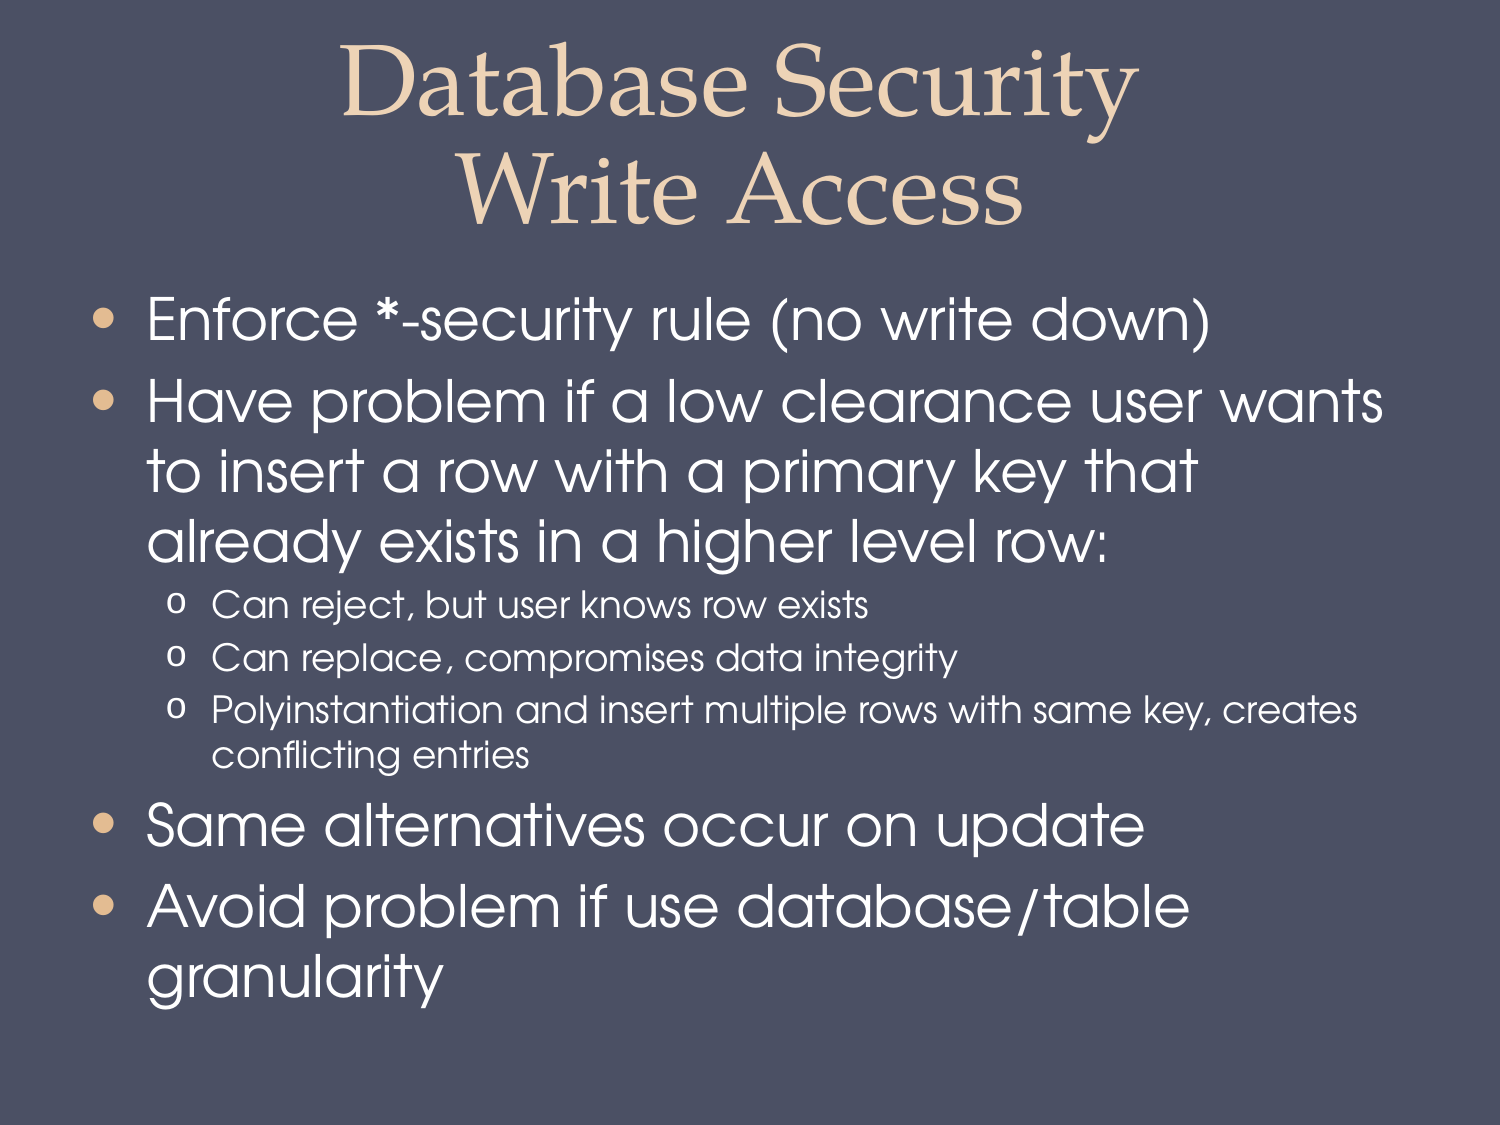

# Database Security Write Access
Enforce *-security rule (no write down)
Have problem if a low clearance user wants to insert a row with a primary key that already exists in a higher level row:
Can reject, but user knows row exists
Can replace, compromises data integrity
Polyinstantiation and insert multiple rows with same key, creates conflicting entries
Same alternatives occur on update
Avoid problem if use database/table granularity